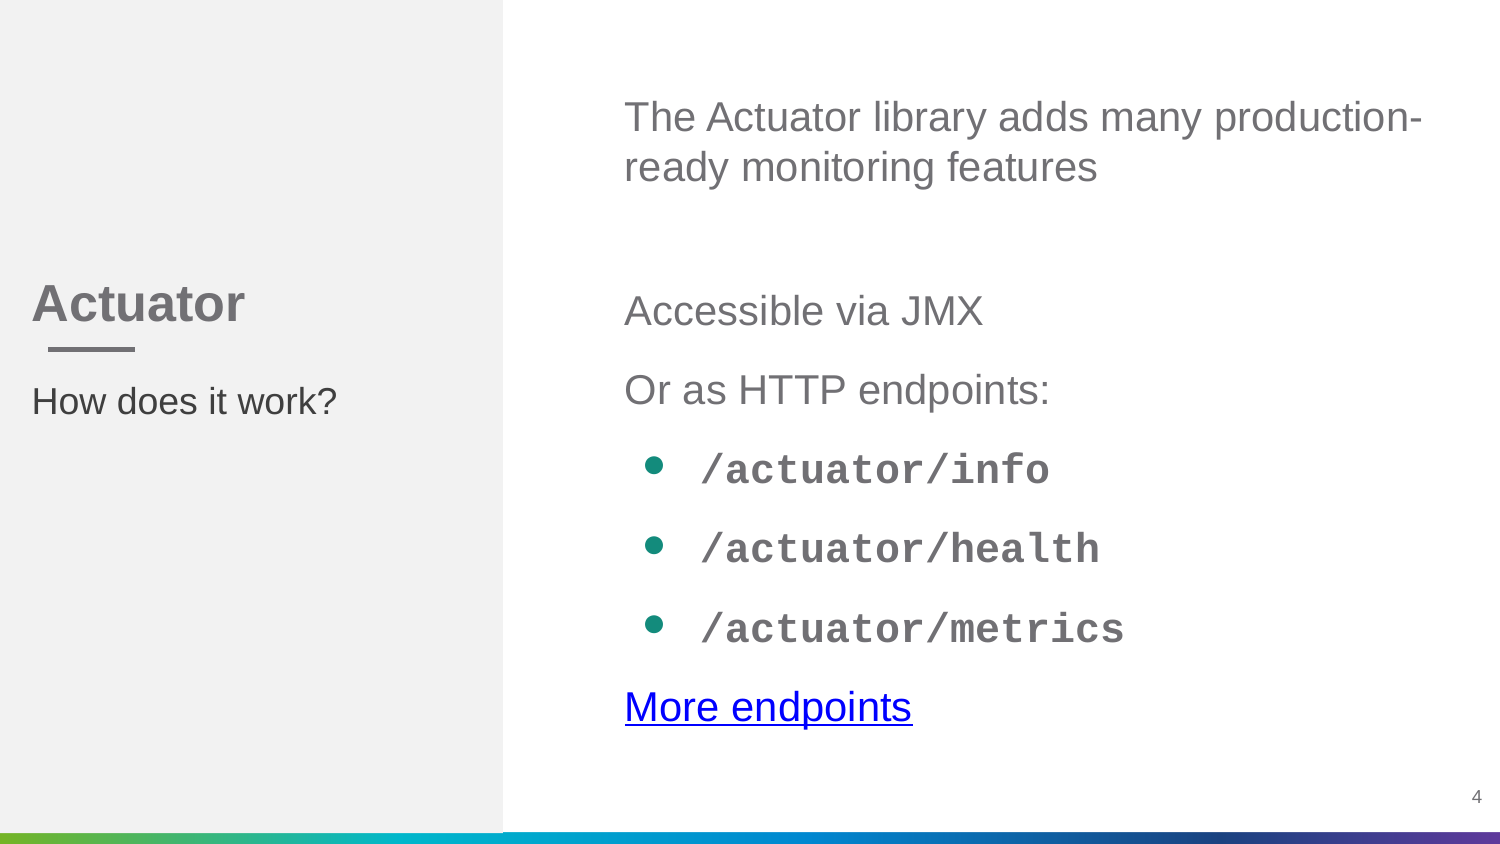

# Actuator
The Actuator library adds many production-ready monitoring features

Accessible via JMX
Or as HTTP endpoints:
/actuator/info
/actuator/health
/actuator/metrics
More endpoints

How does it work?
4